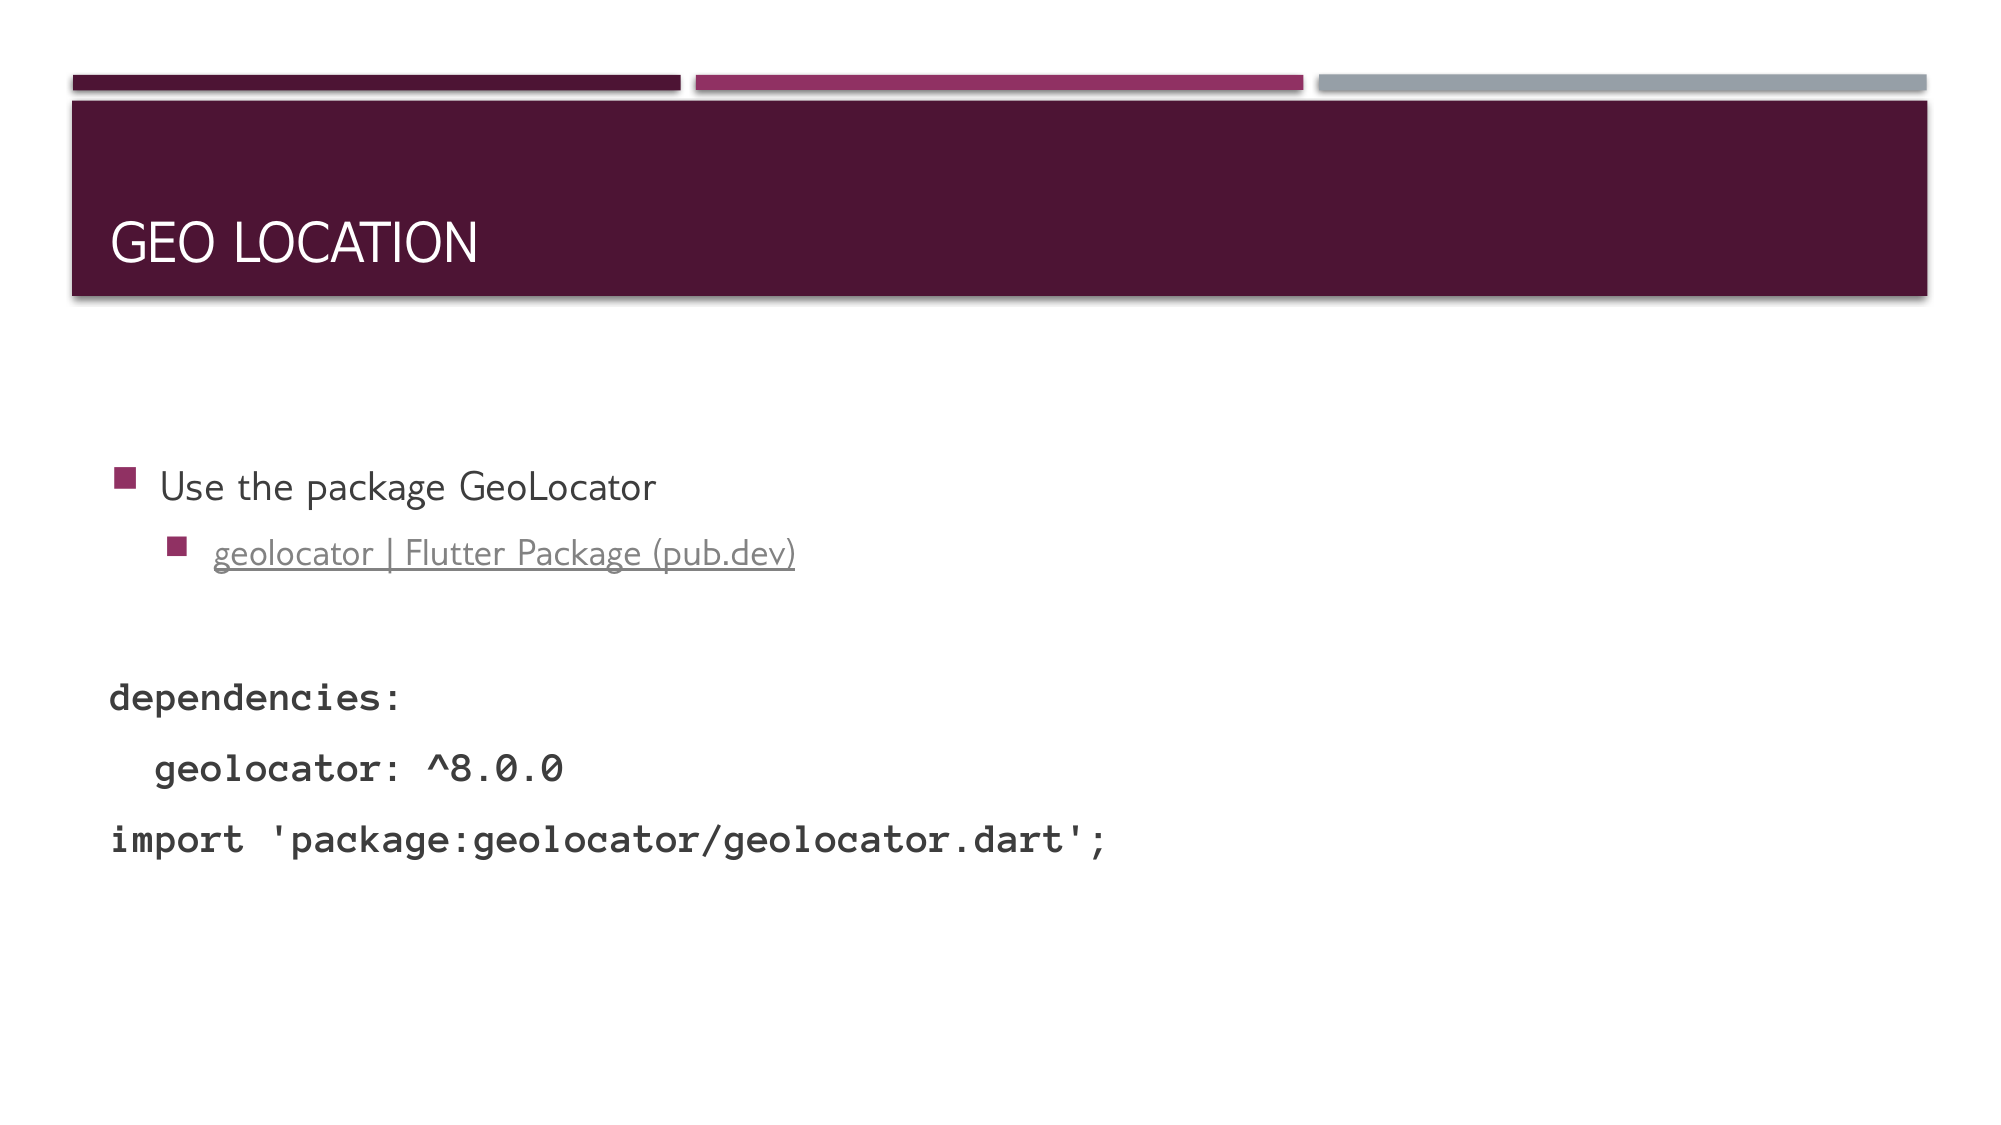

# Geo Location
Use the package GeoLocator
geolocator | Flutter Package (pub.dev)

dependencies:
  geolocator: ^8.0.0
import 'package:geolocator/geolocator.dart';